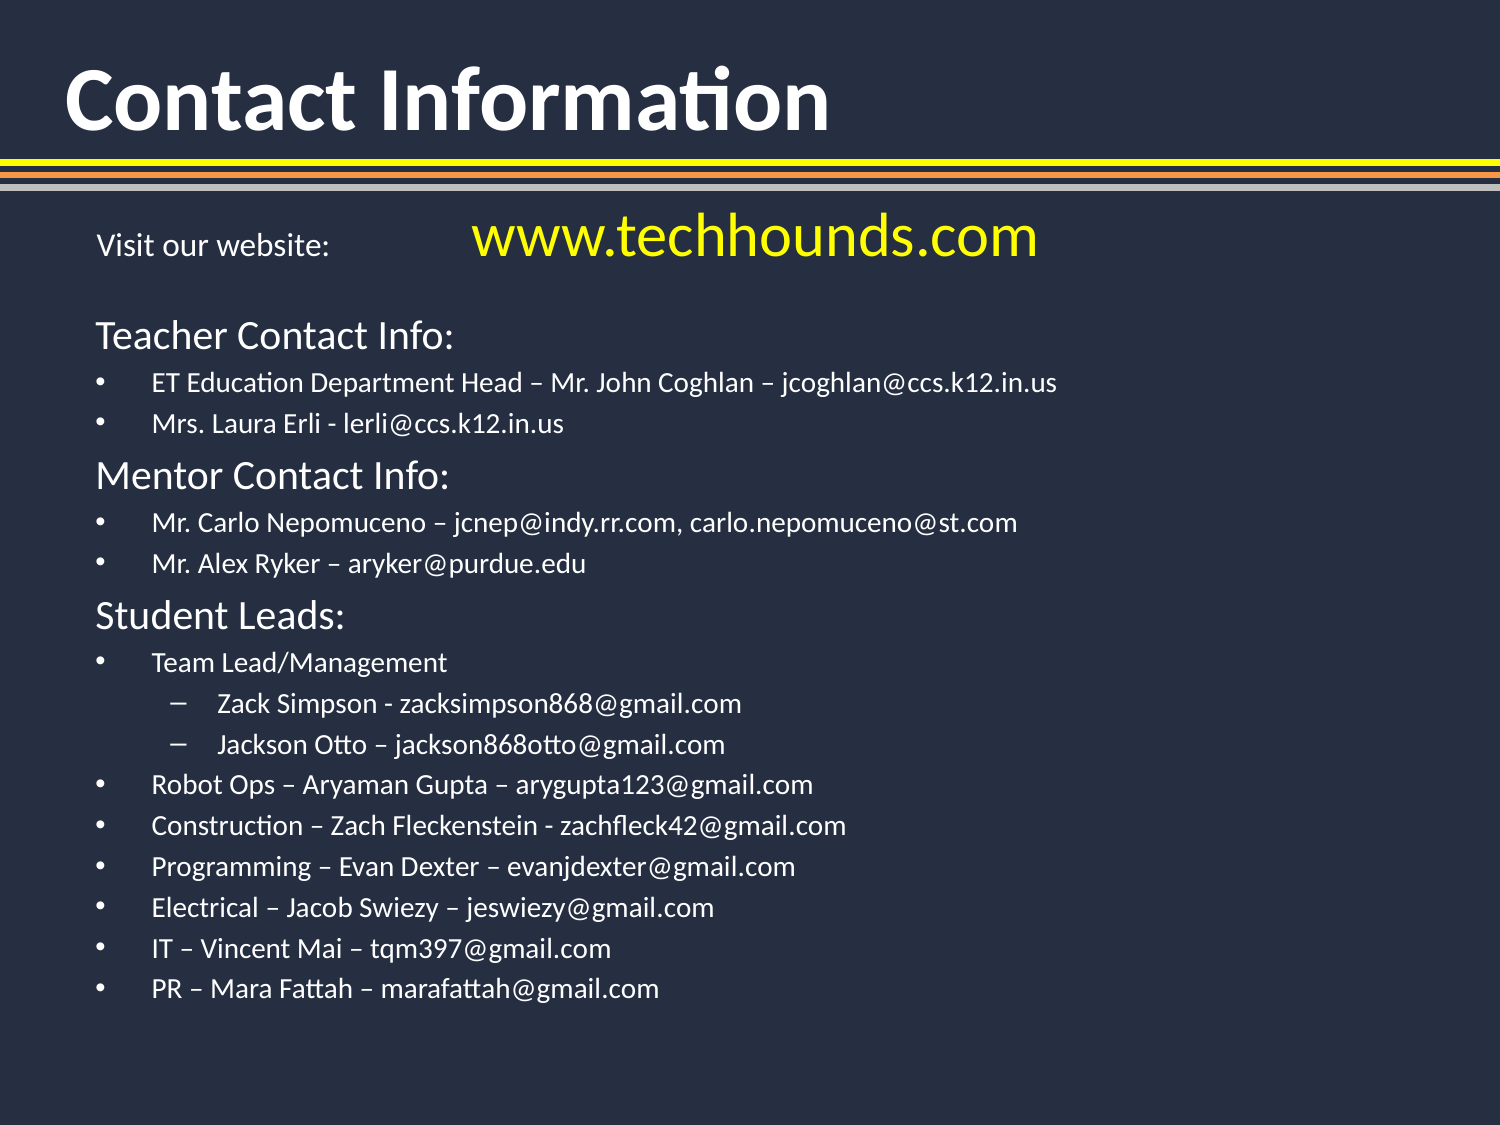

# Contact Information
Visit our website: 	          www.techhounds.com
Teacher Contact Info:
ET Education Department Head – Mr. John Coghlan – jcoghlan@ccs.k12.in.us
Mrs. Laura Erli - lerli@ccs.k12.in.us
Mentor Contact Info:
Mr. Carlo Nepomuceno – jcnep@indy.rr.com, carlo.nepomuceno@st.com
Mr. Alex Ryker – aryker@purdue.edu
Student Leads:
Team Lead/Management
Zack Simpson - zacksimpson868@gmail.com
Jackson Otto – jackson868otto@gmail.com
Robot Ops – Aryaman Gupta – arygupta123@gmail.com
Construction – Zach Fleckenstein - zachfleck42@gmail.com
Programming – Evan Dexter – evanjdexter@gmail.com
Electrical – Jacob Swiezy – jeswiezy@gmail.com
IT – Vincent Mai – tqm397@gmail.com
PR – Mara Fattah – marafattah@gmail.com